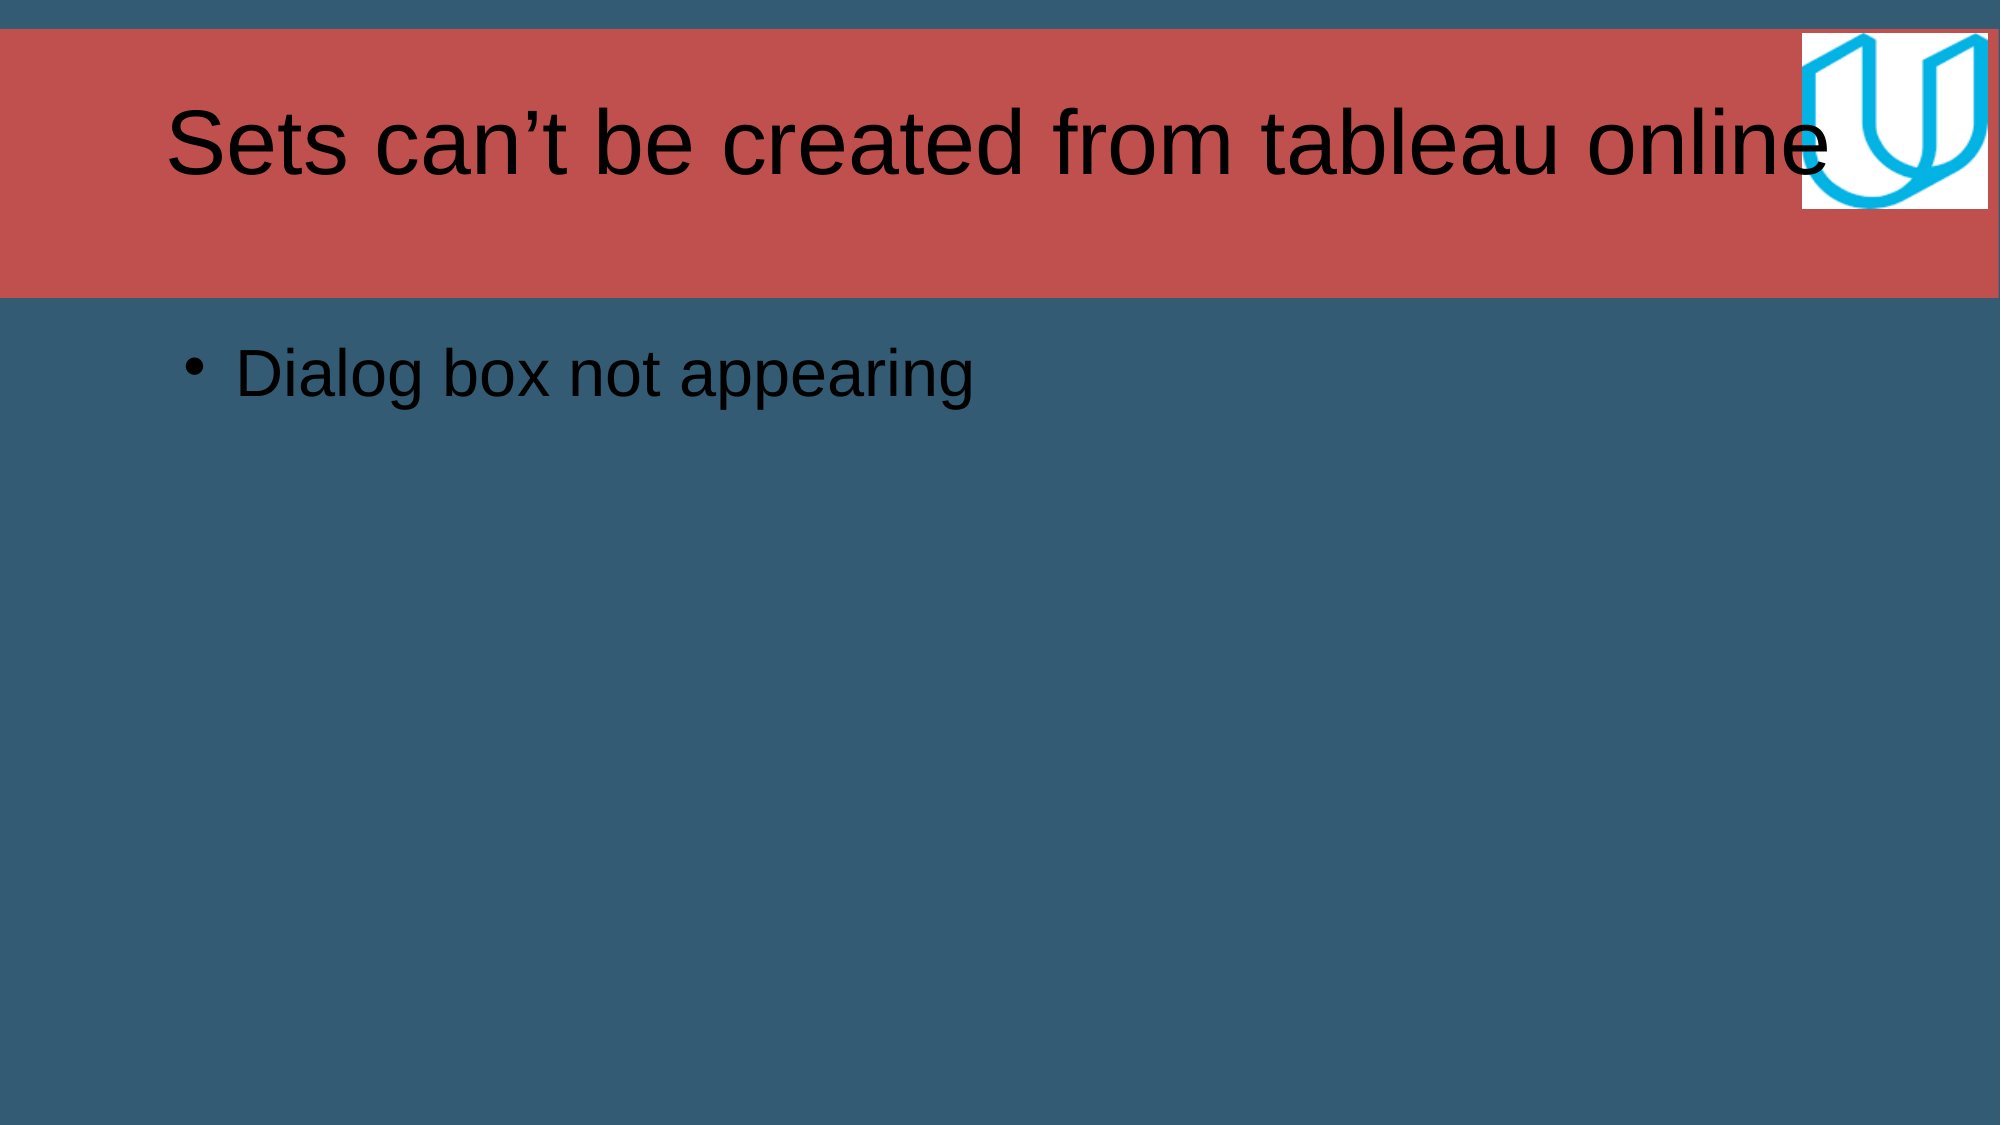

Sets can’t be created from tableau online
Dialog box not appearing